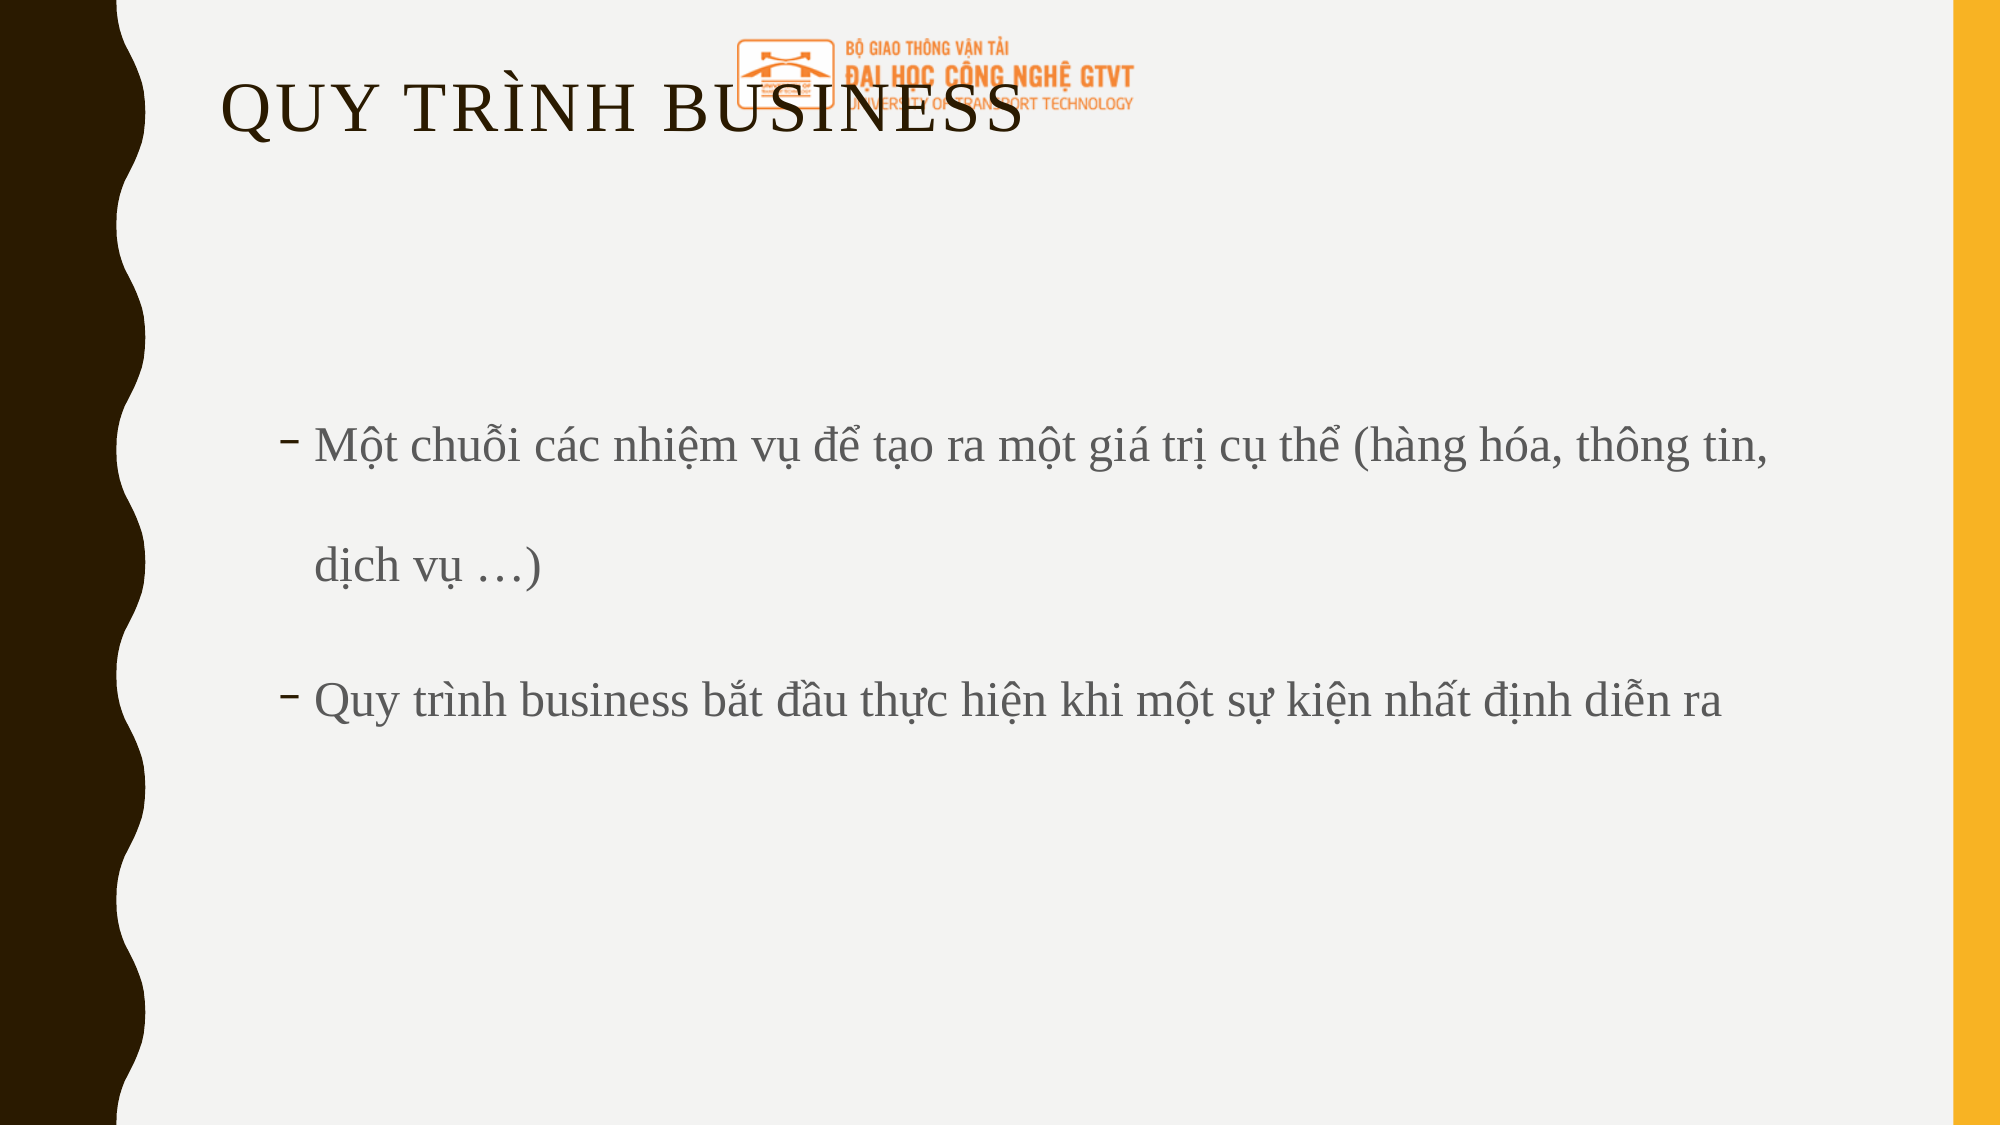

# Quy trình business
Một chuỗi các nhiệm vụ để tạo ra một giá trị cụ thể (hàng hóa, thông tin, dịch vụ …)
Quy trình business bắt đầu thực hiện khi một sự kiện nhất định diễn ra